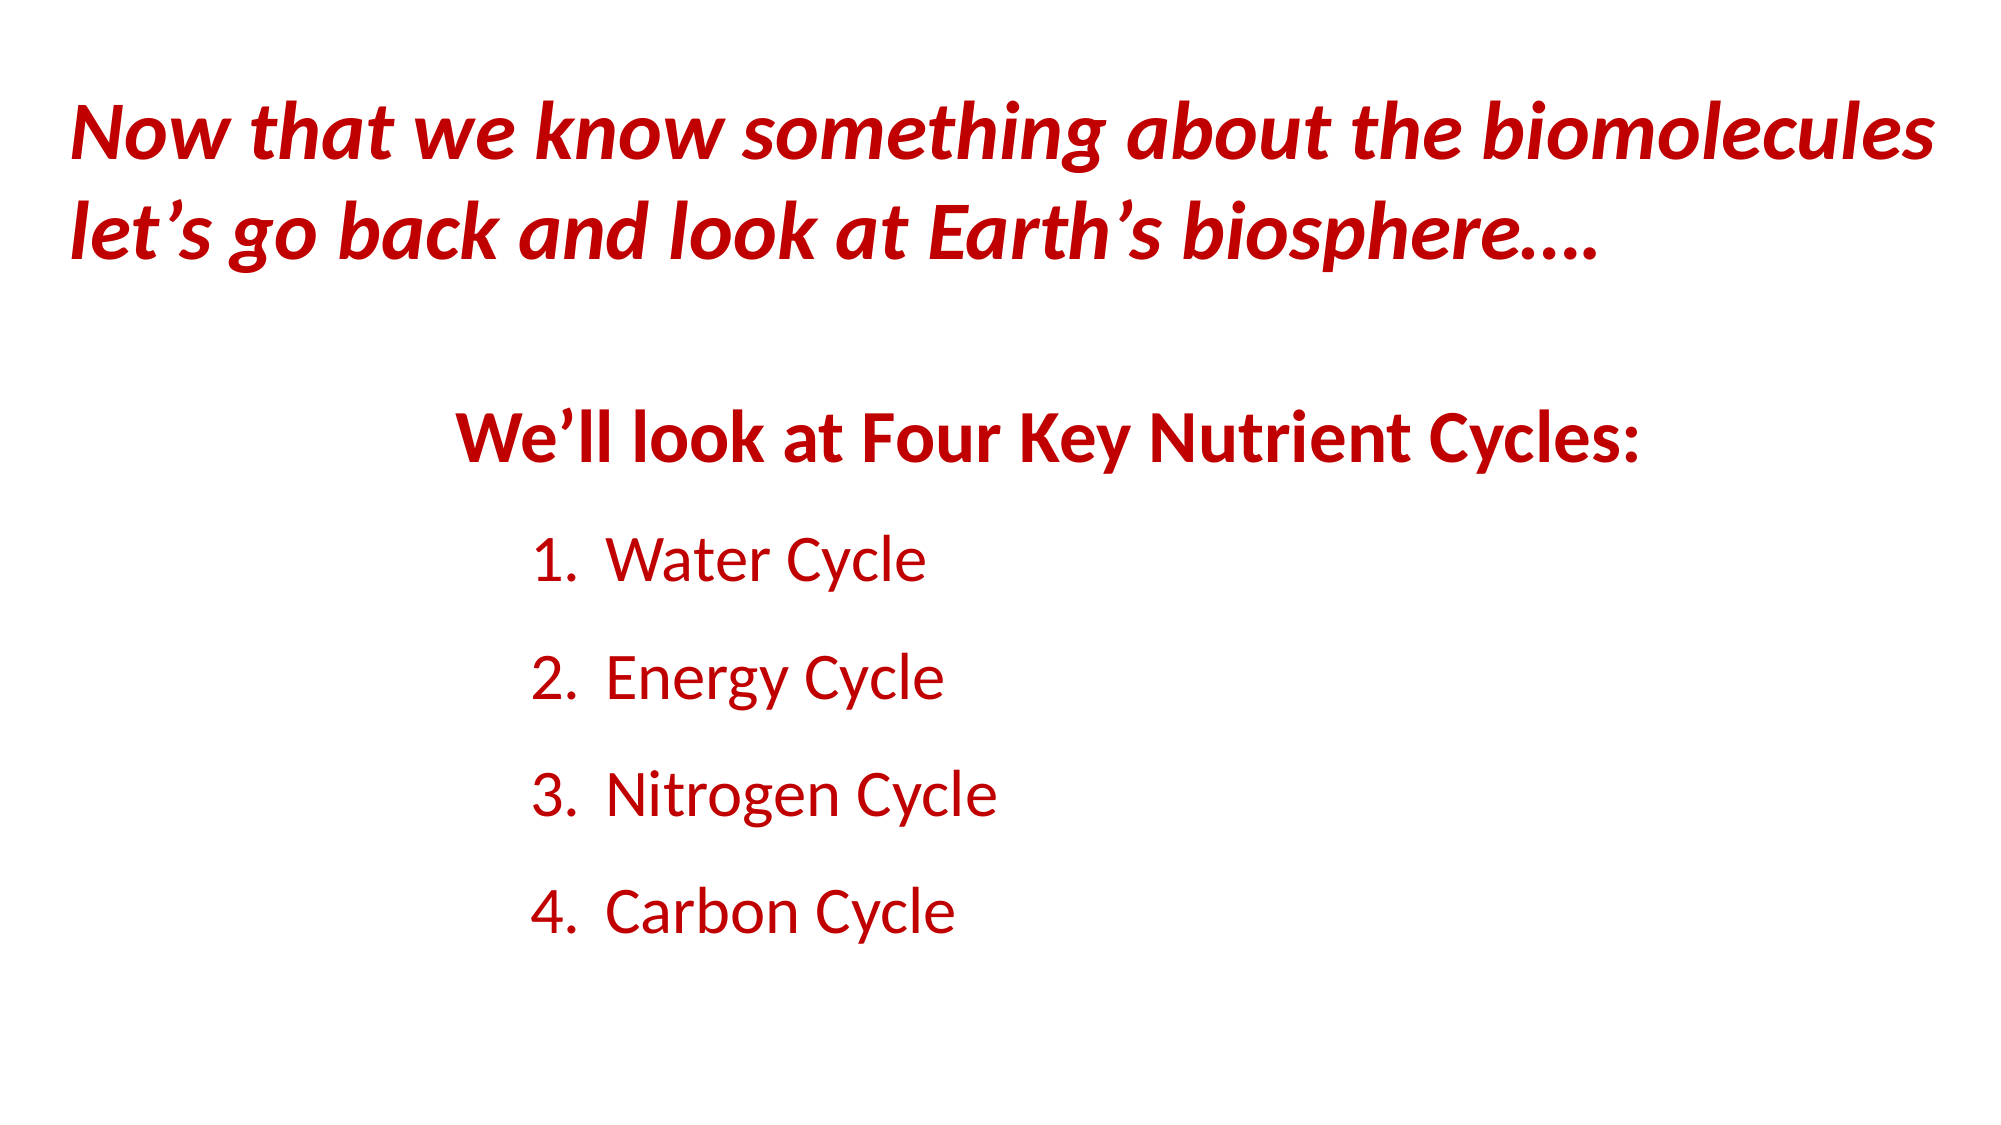

Now that we know something about the biomolecules let’s go back and look at Earth’s biosphere….
We’ll look at Four Key Nutrient Cycles:
Water Cycle
Energy Cycle
Nitrogen Cycle
Carbon Cycle